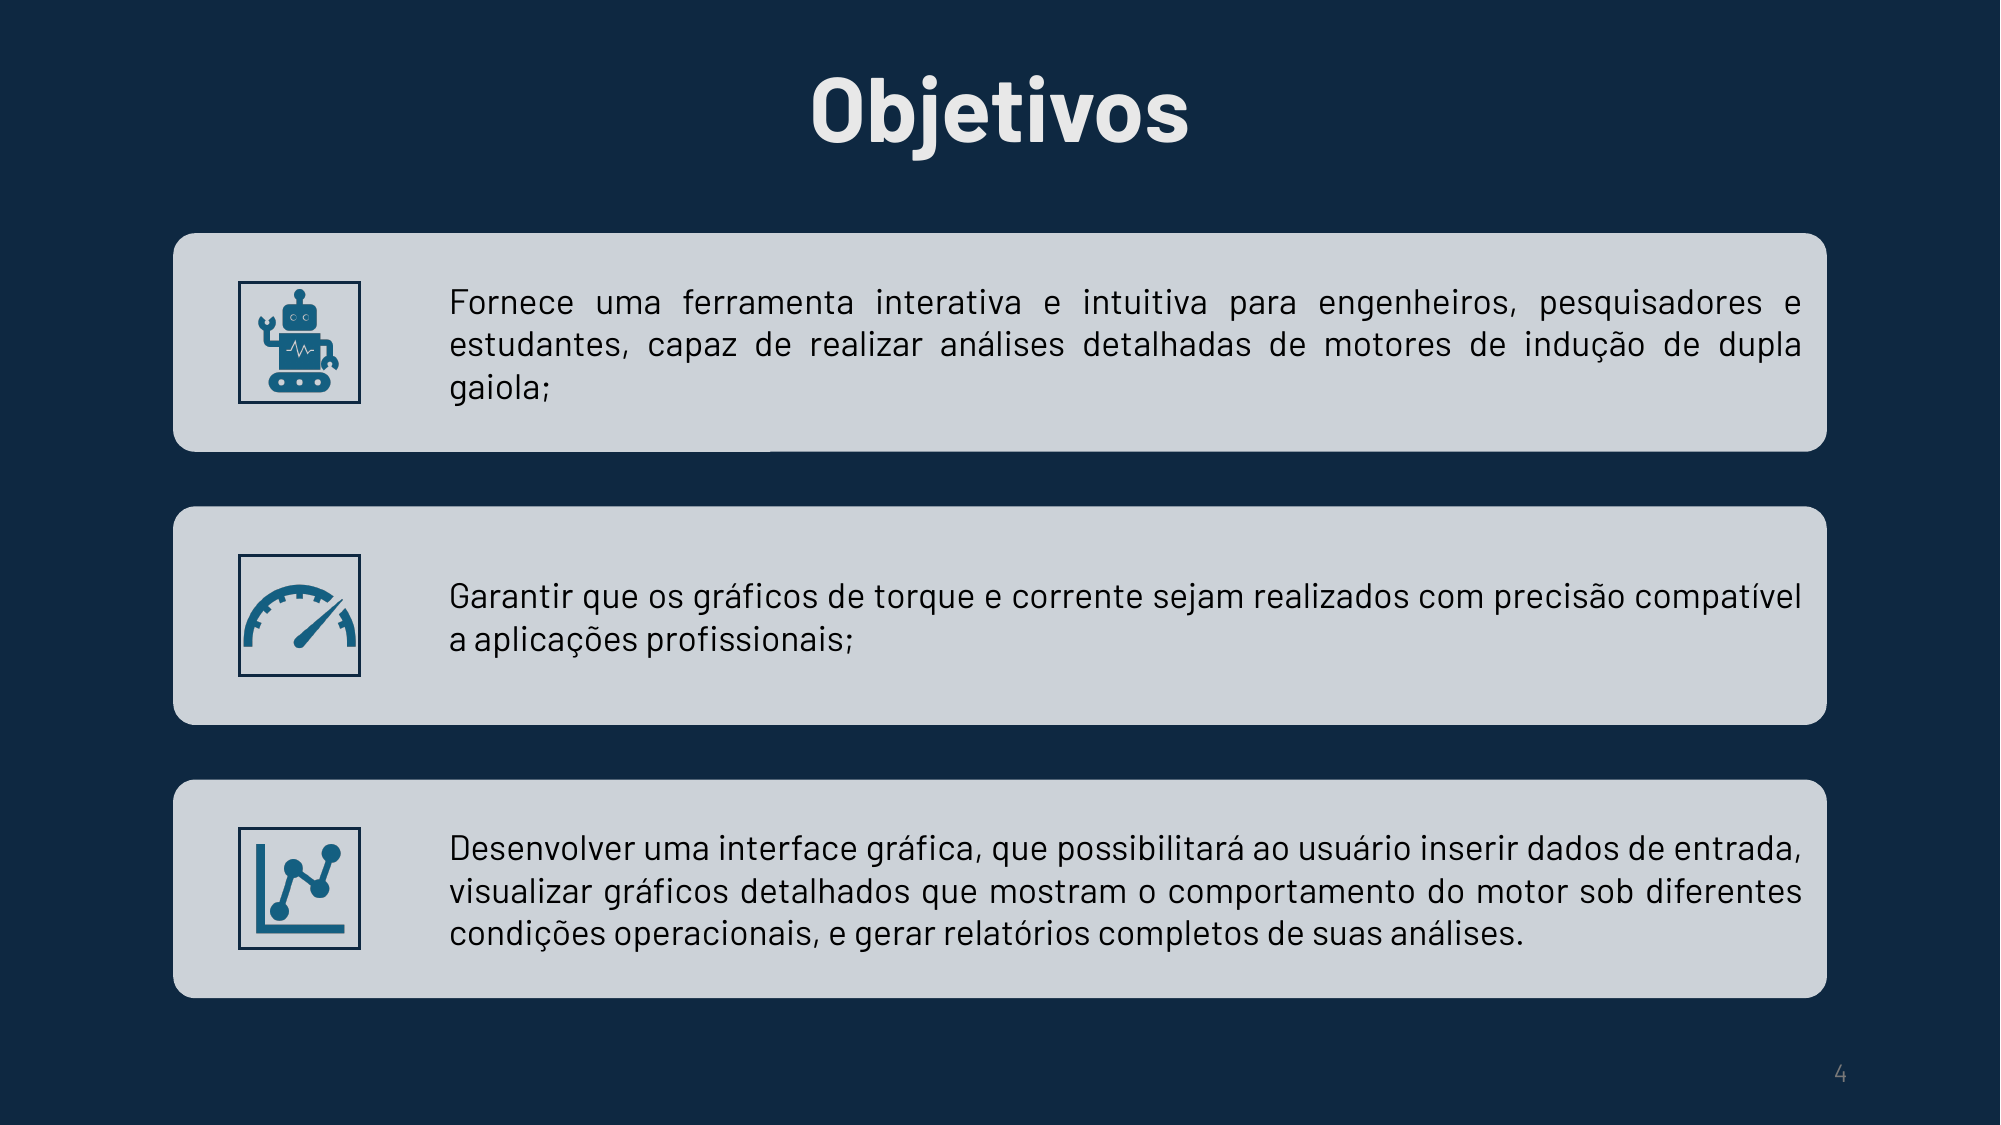

Objetivos
Fornece uma ferramenta interativa e intuitiva para engenheiros, pesquisadores e estudantes, capaz de realizar análises detalhadas de motores de indução de dupla gaiola;
Garantir que os gráficos de torque e corrente sejam realizados com precisão compatível a aplicações profissionais;
Desenvolver uma interface gráfica, que possibilitará ao usuário inserir dados de entrada, visualizar gráficos detalhados que mostram o comportamento do motor sob diferentes condições operacionais, e gerar relatórios completos de suas análises.
4